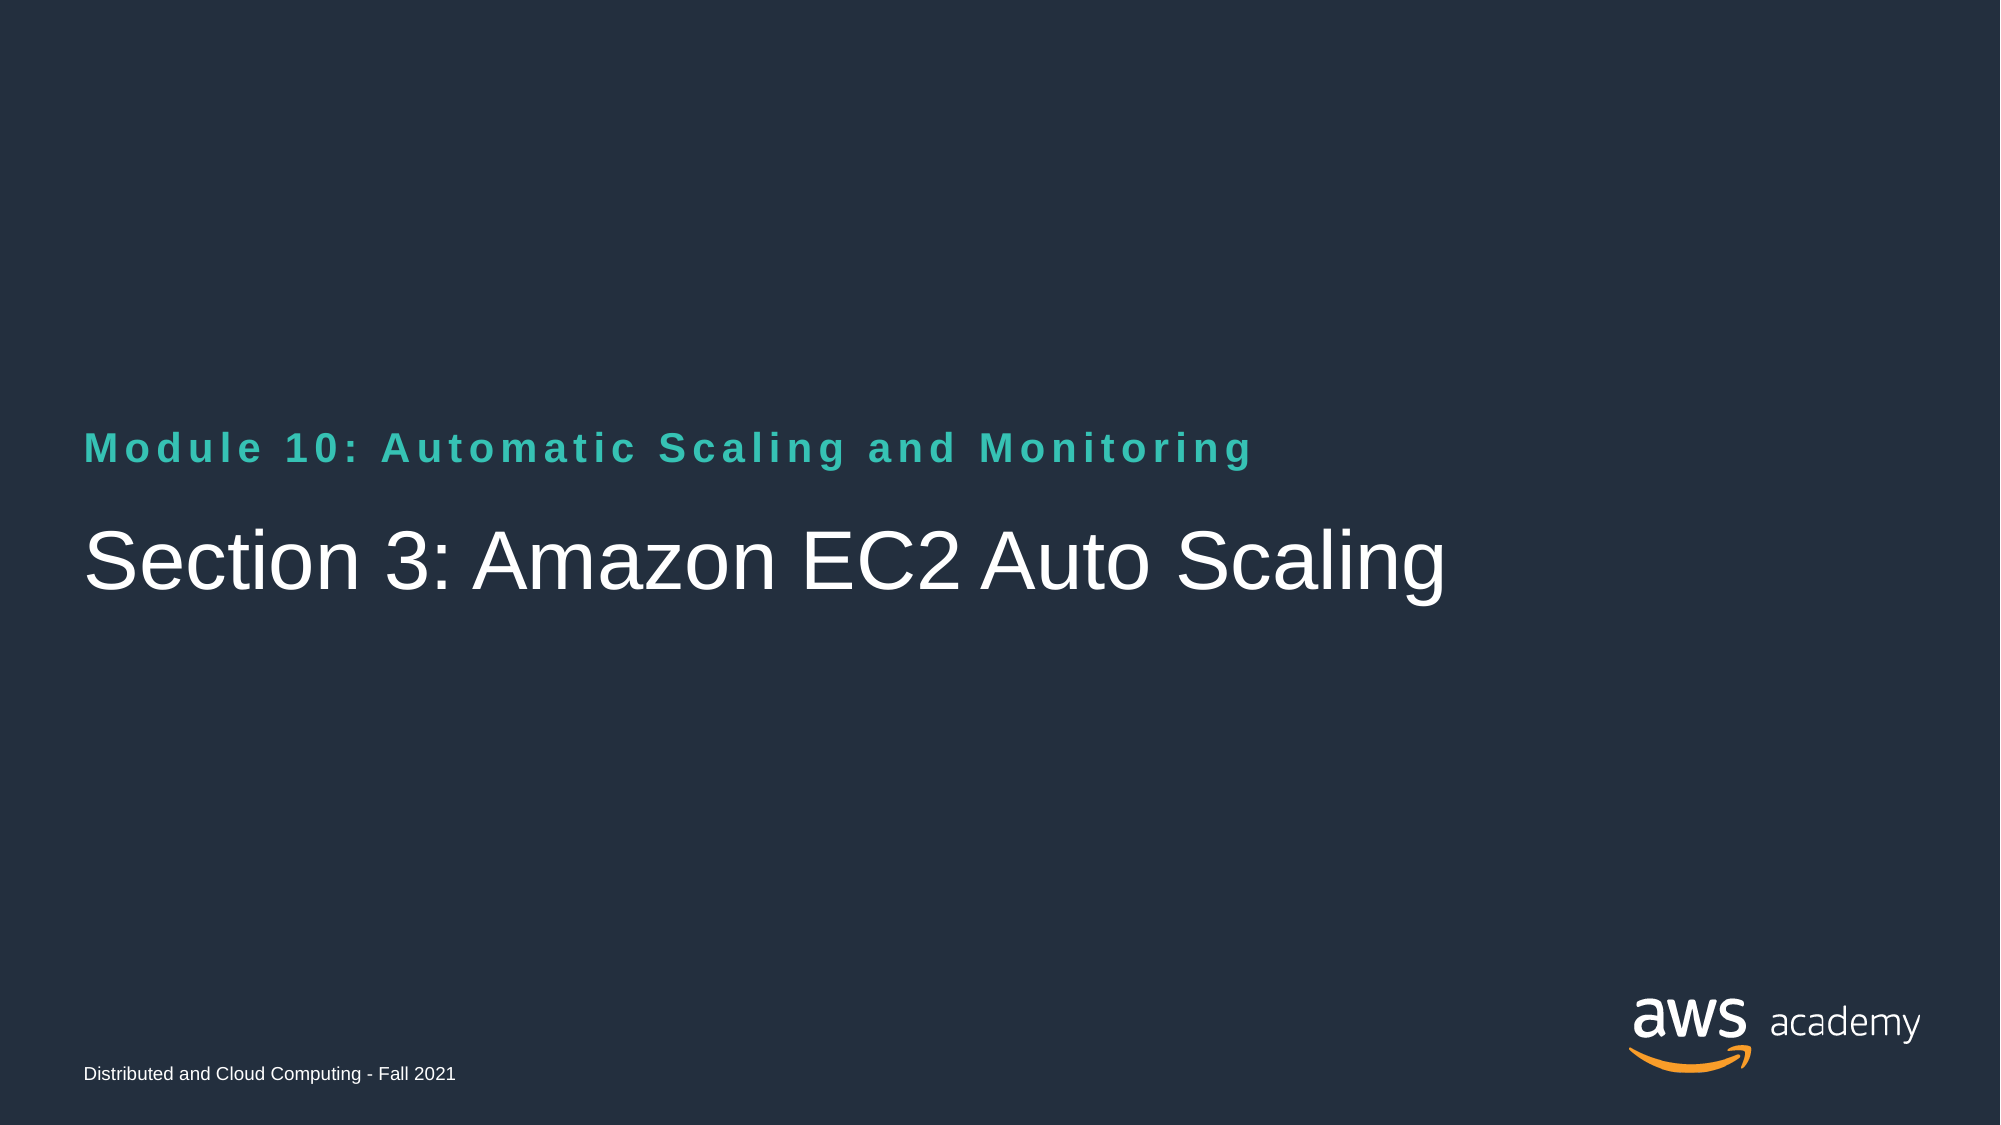

Module 10: Automatic Scaling and Monitoring
# Section 3: Amazon EC2 Auto Scaling
Distributed and Cloud Computing - Fall 2021